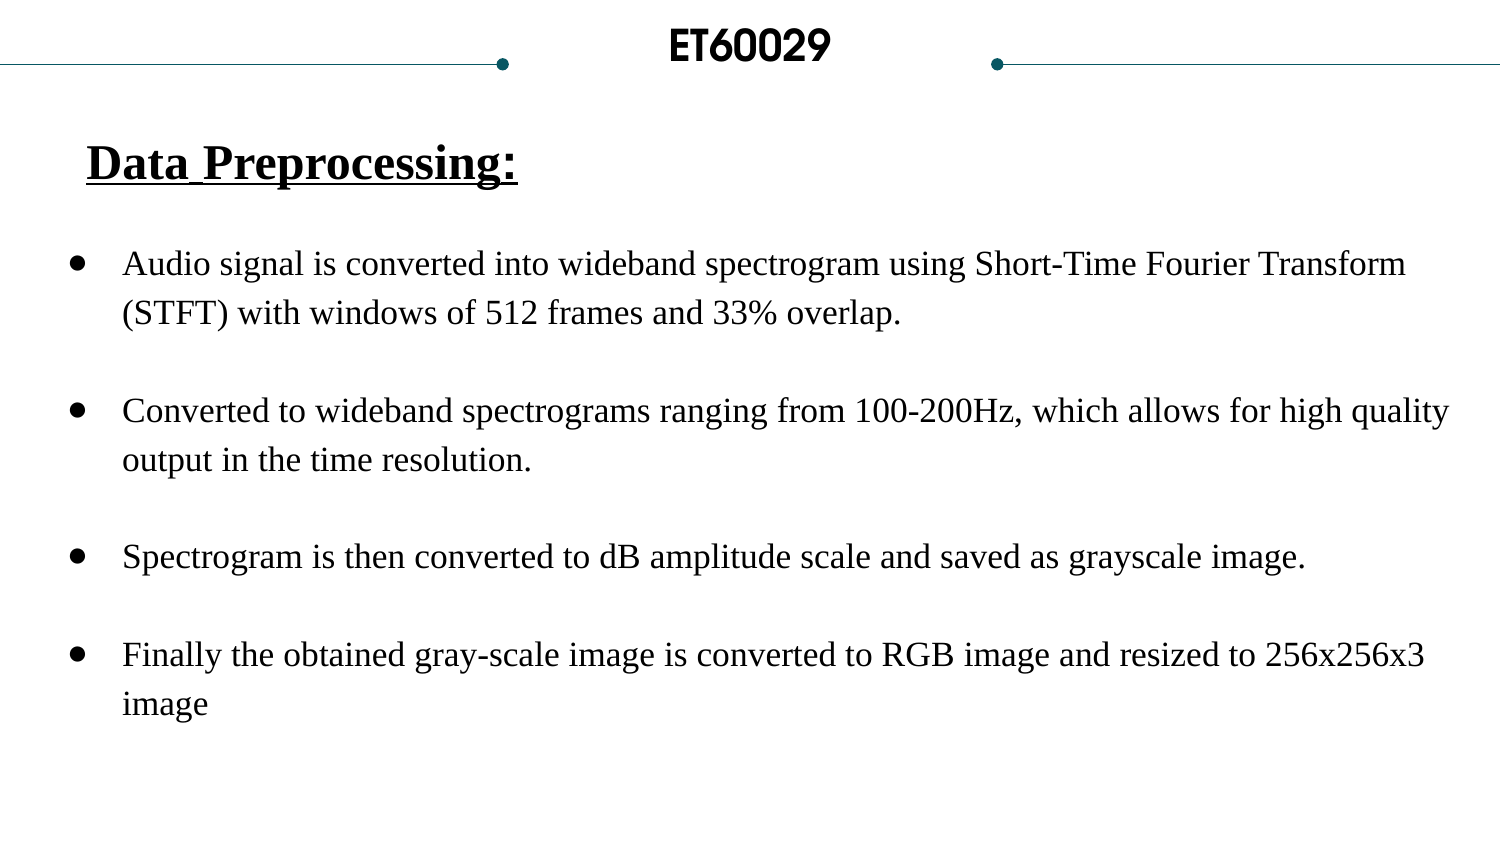

ET60029
Data Preprocessing:
Audio signal is converted into wideband spectrogram using Short-Time Fourier Transform (STFT) with windows of 512 frames and 33% overlap.

Converted to wideband spectrograms ranging from 100-200Hz, which allows for high quality output in the time resolution.

Spectrogram is then converted to dB amplitude scale and saved as grayscale image.

Finally the obtained gray-scale image is converted to RGB image and resized to 256x256x3 image